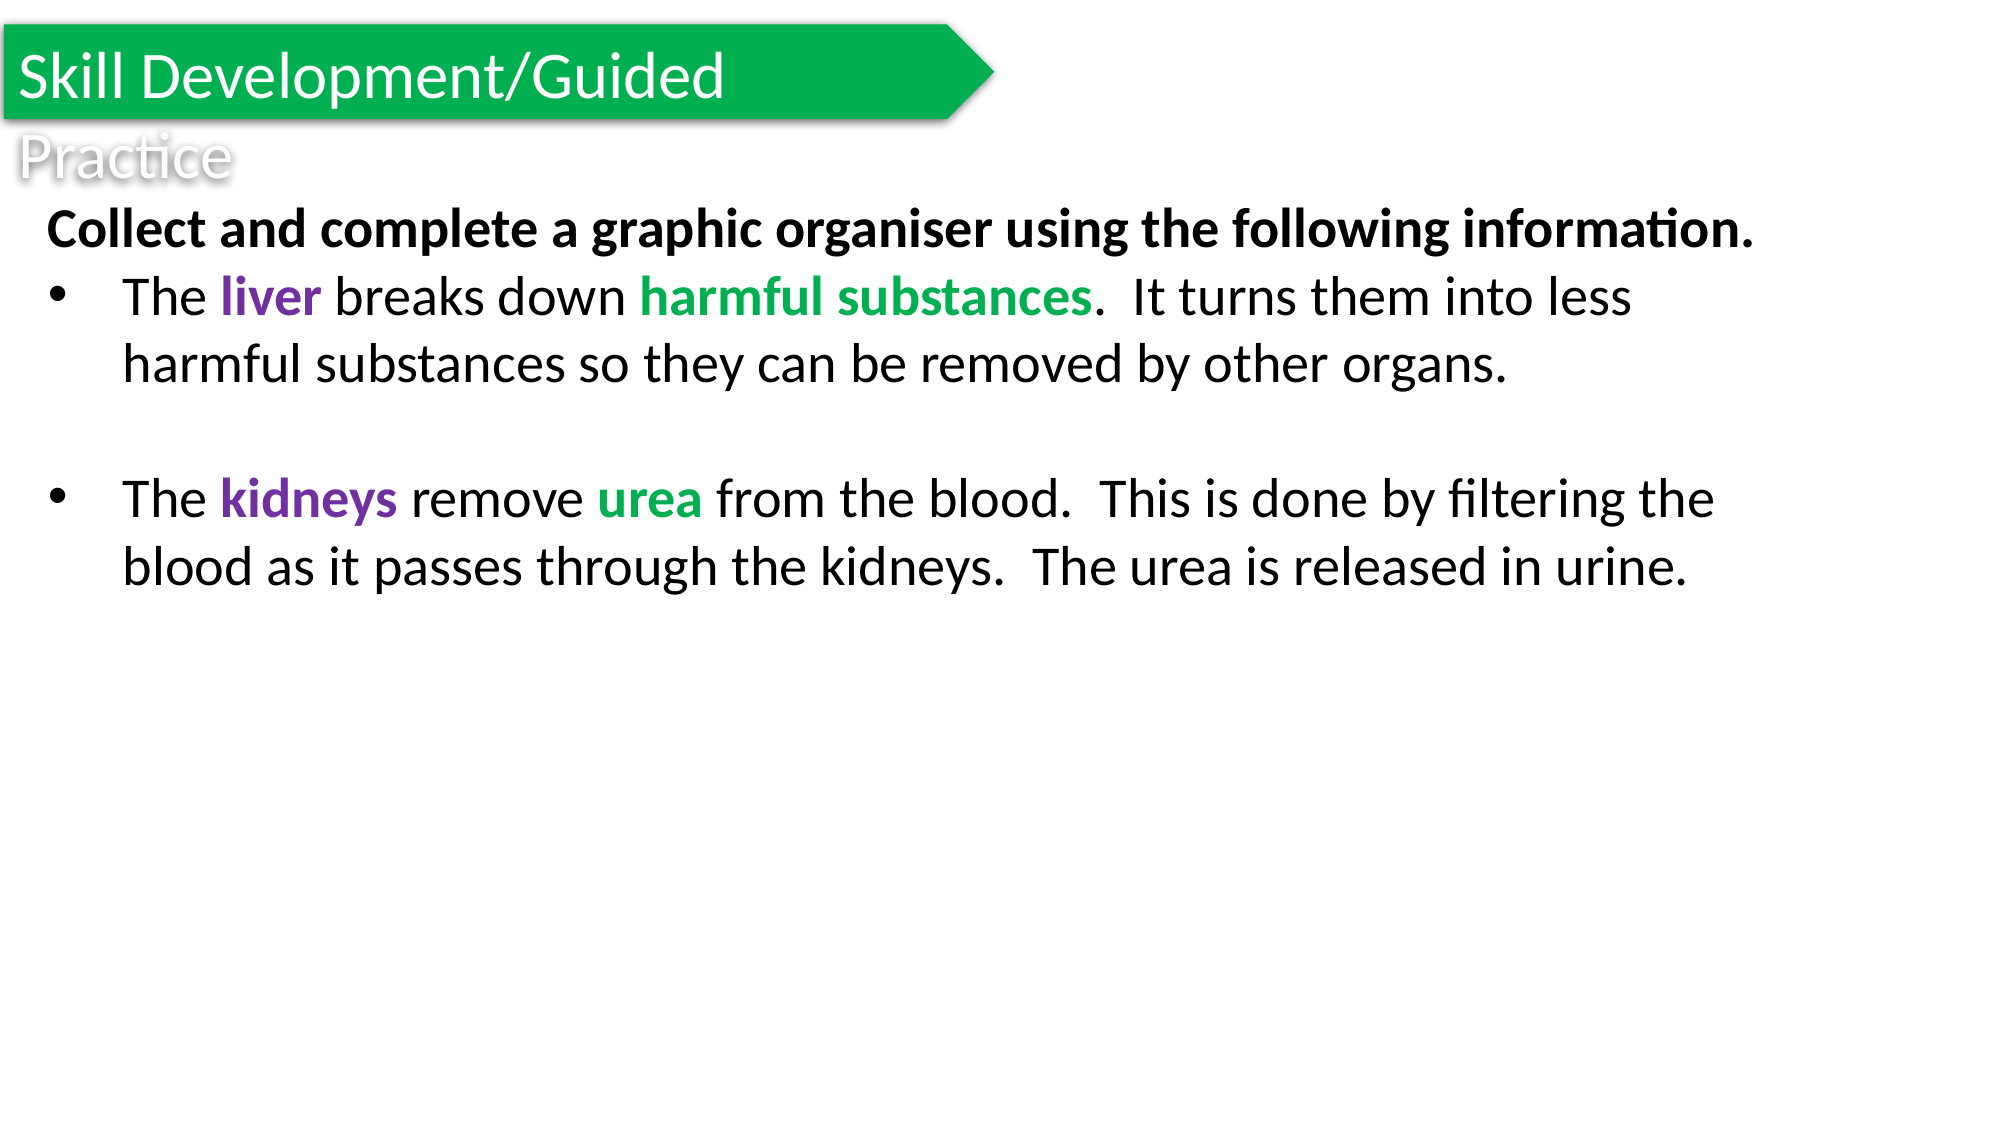

Skill Development/Guided Practice
Collect and complete a graphic organiser using the following information.
The liver breaks down harmful substances.  It turns them into less harmful substances so they can be removed by other organs.

The kidneys remove urea from the blood.  This is done by filtering the blood as it passes through the kidneys.  The urea is released in urine.